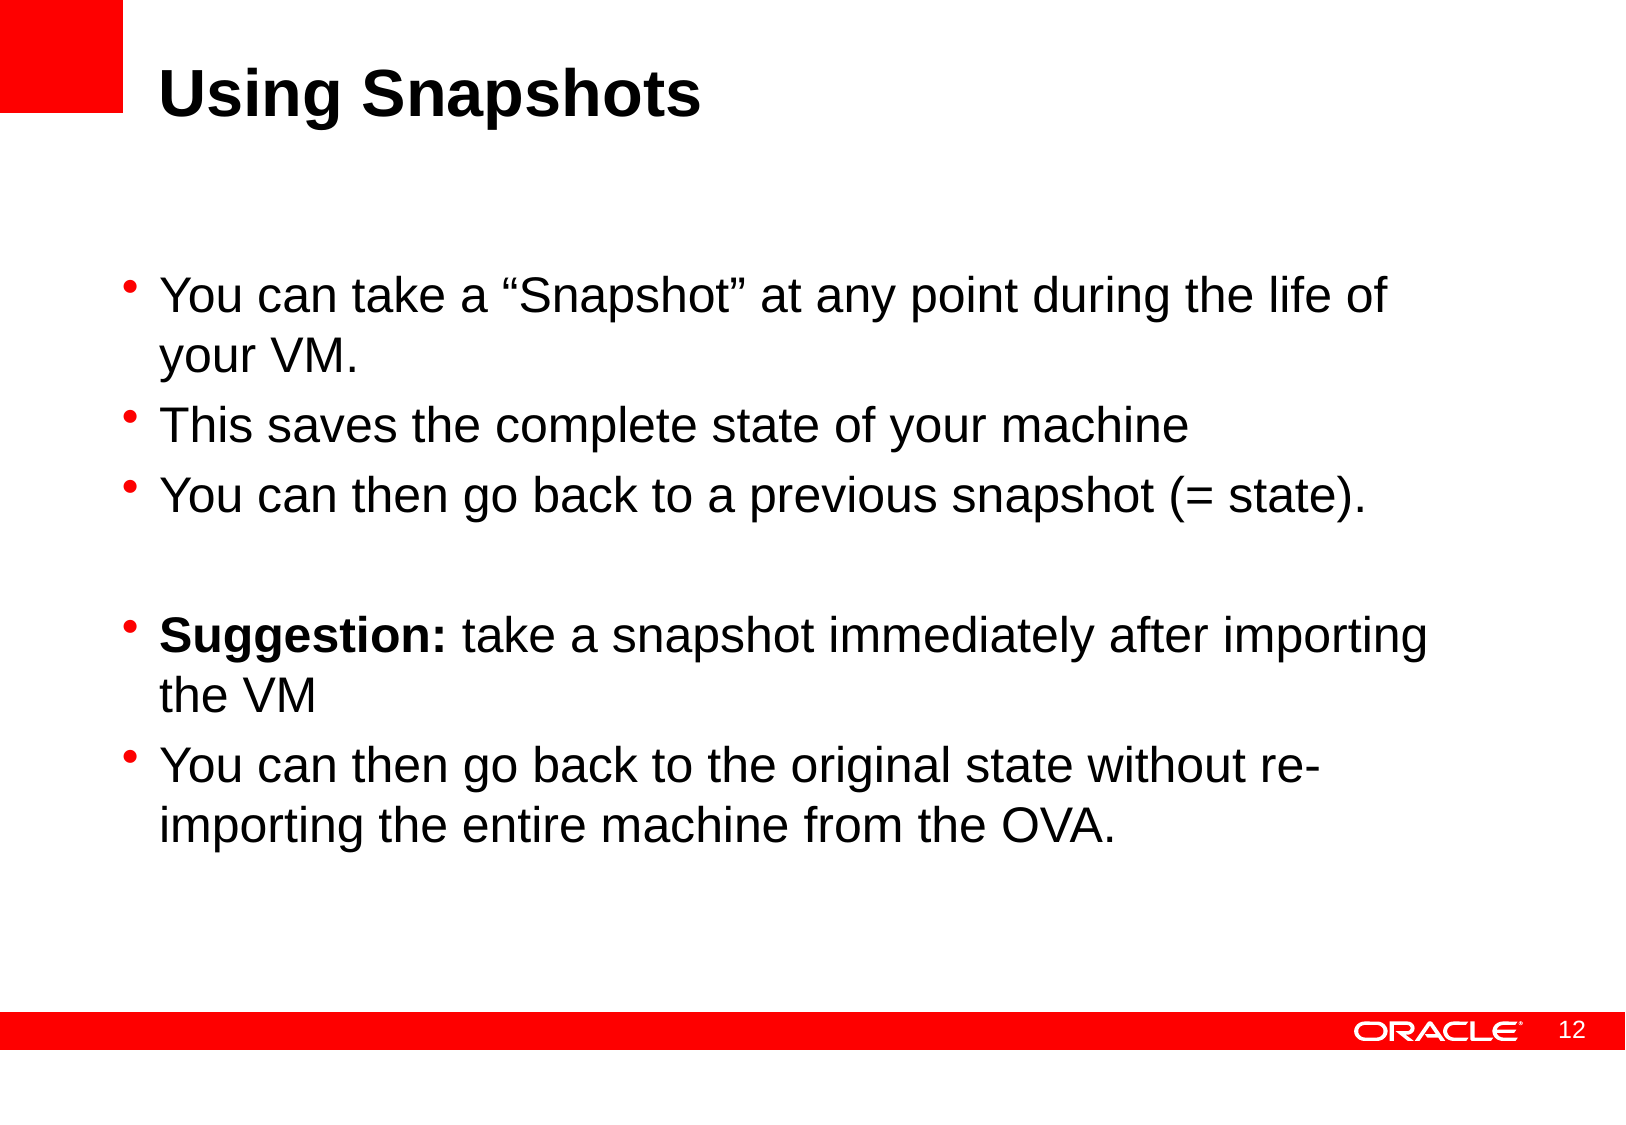

# Using Snapshots
You can take a “Snapshot” at any point during the life of your VM.
This saves the complete state of your machine
You can then go back to a previous snapshot (= state).

Suggestion: take a snapshot immediately after importing the VM
You can then go back to the original state without re-importing the entire machine from the OVA.